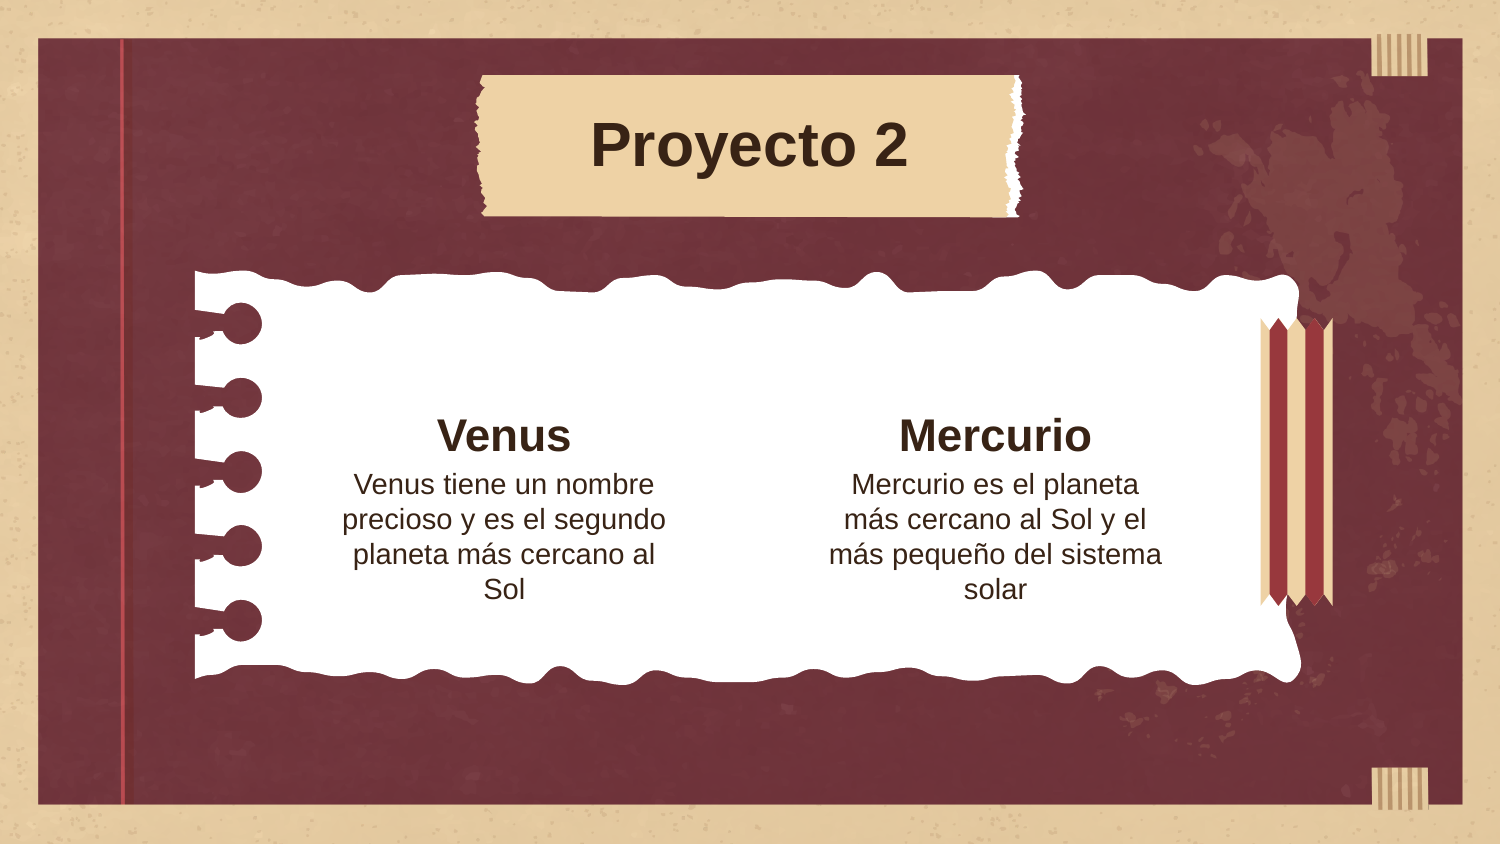

# Proyecto 2
Venus

Mercurio

Venus tiene un nombre precioso y es el segundo planeta más cercano al Sol

Mercurio es el planeta más cercano al Sol y el más pequeño del sistema solar